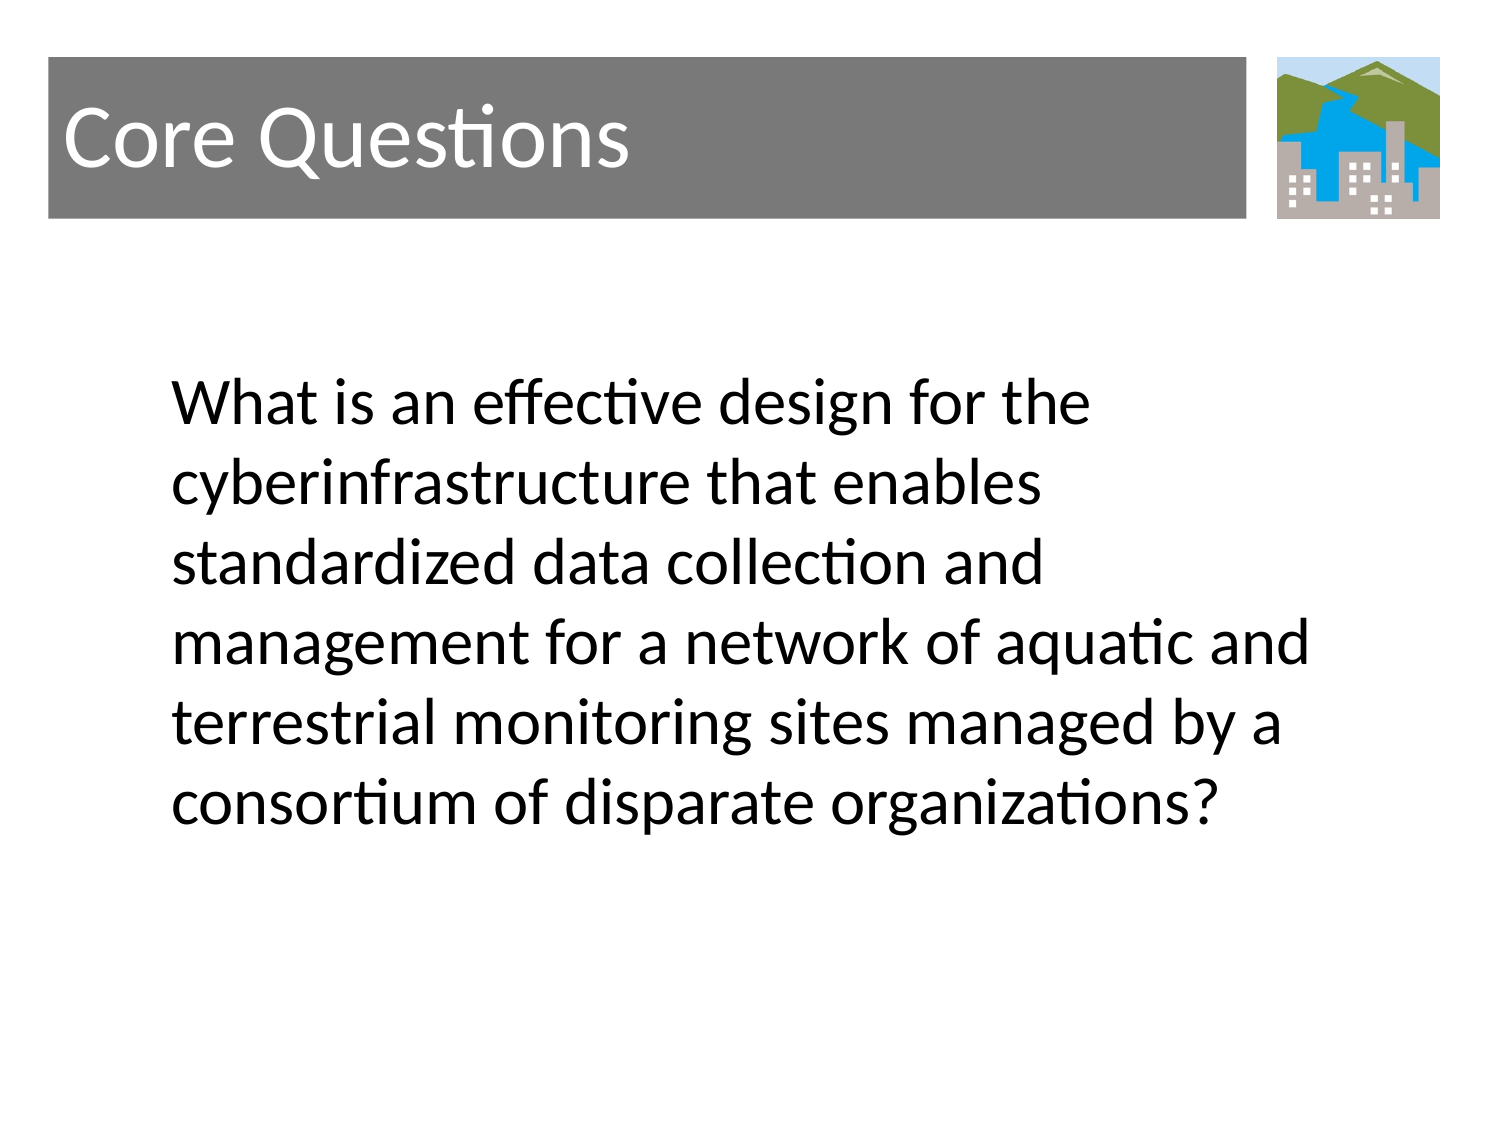

# Core Questions
What is an effective design for the cyberinfrastructure that enables standardized data collection and management for a network of aquatic and terrestrial monitoring sites managed by a consortium of disparate organizations?